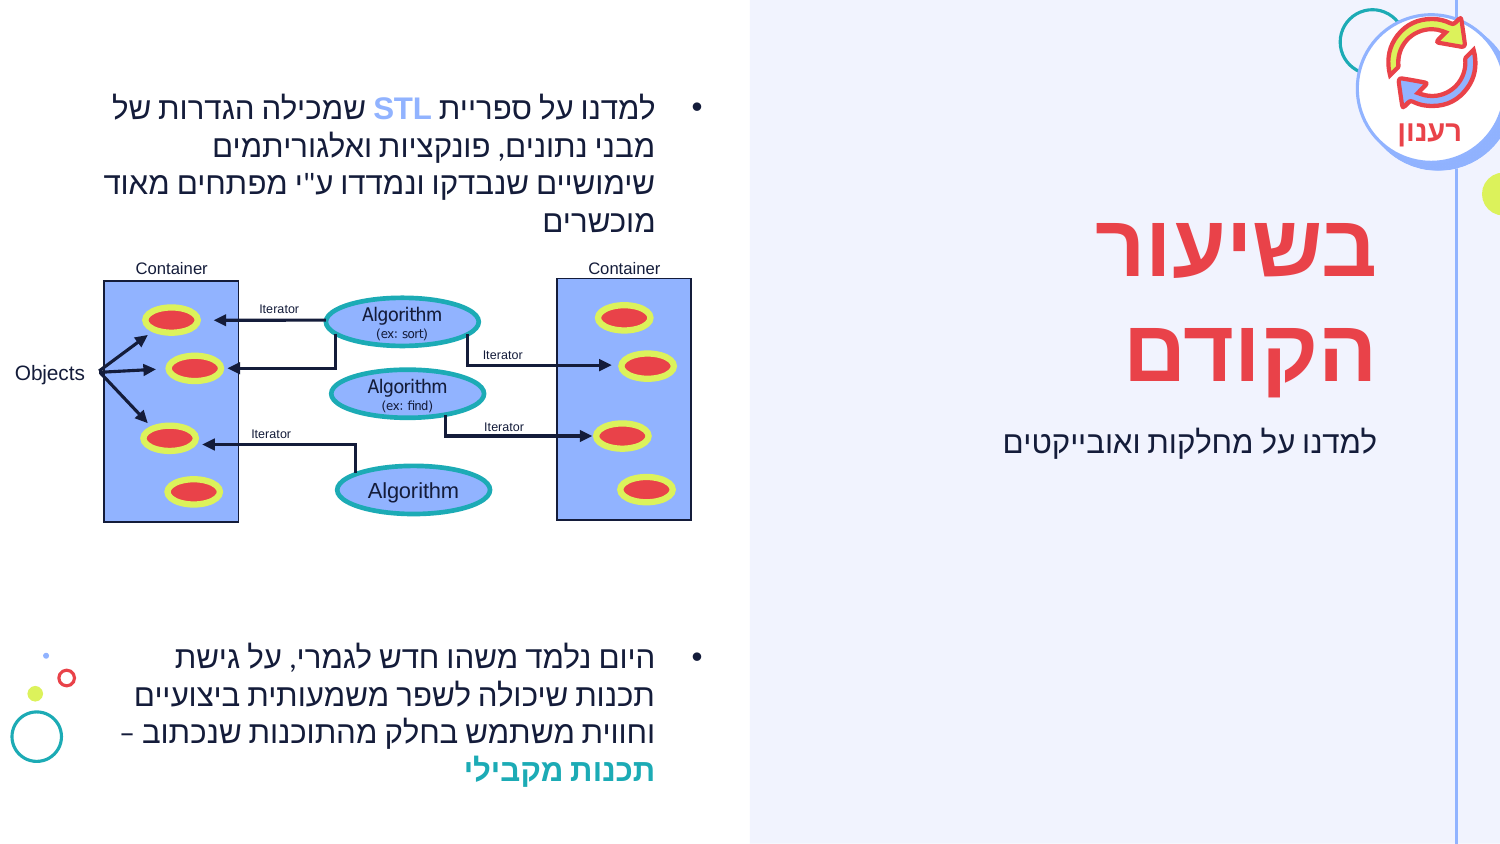

למדנו על ספריית STL שמכילה הגדרות של מבני נתונים, פונקציות ואלגוריתמים שימושיים שנבדקו ונמדדו ע"י מפתחים מאוד מוכשרים
היום נלמד משהו חדש לגמרי, על גישת תכנות שיכולה לשפר משמעותית ביצועיים וחווית משתמש בחלק מהתוכנות שנכתוב – תכנות מקבילי
רענון
# בשיעור הקודם
Container
Container

Iterator

Iterator
Iterator

Iterator

Algorithm
(ex: sort)
Algorithm
(ex: find)
Algorithm

Objects

למדנו על מחלקות ואובייקטים